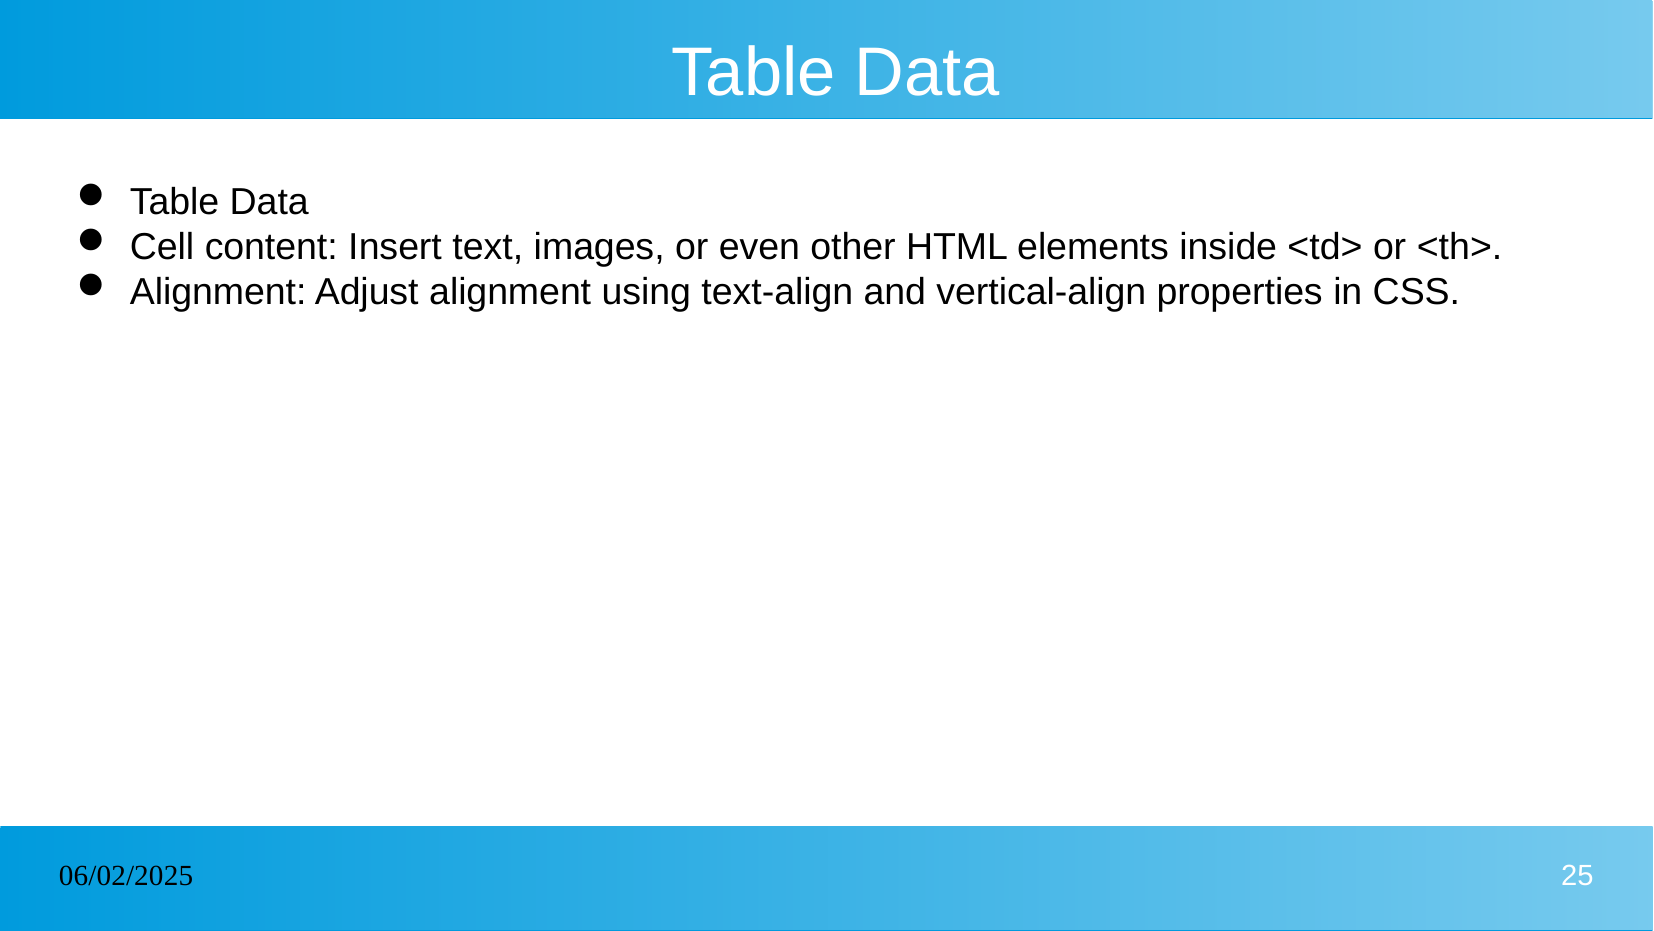

# Table Data
Table Data
Cell content: Insert text, images, or even other HTML elements inside <td> or <th>.
Alignment: Adjust alignment using text-align and vertical-align properties in CSS.
06/02/2025
25